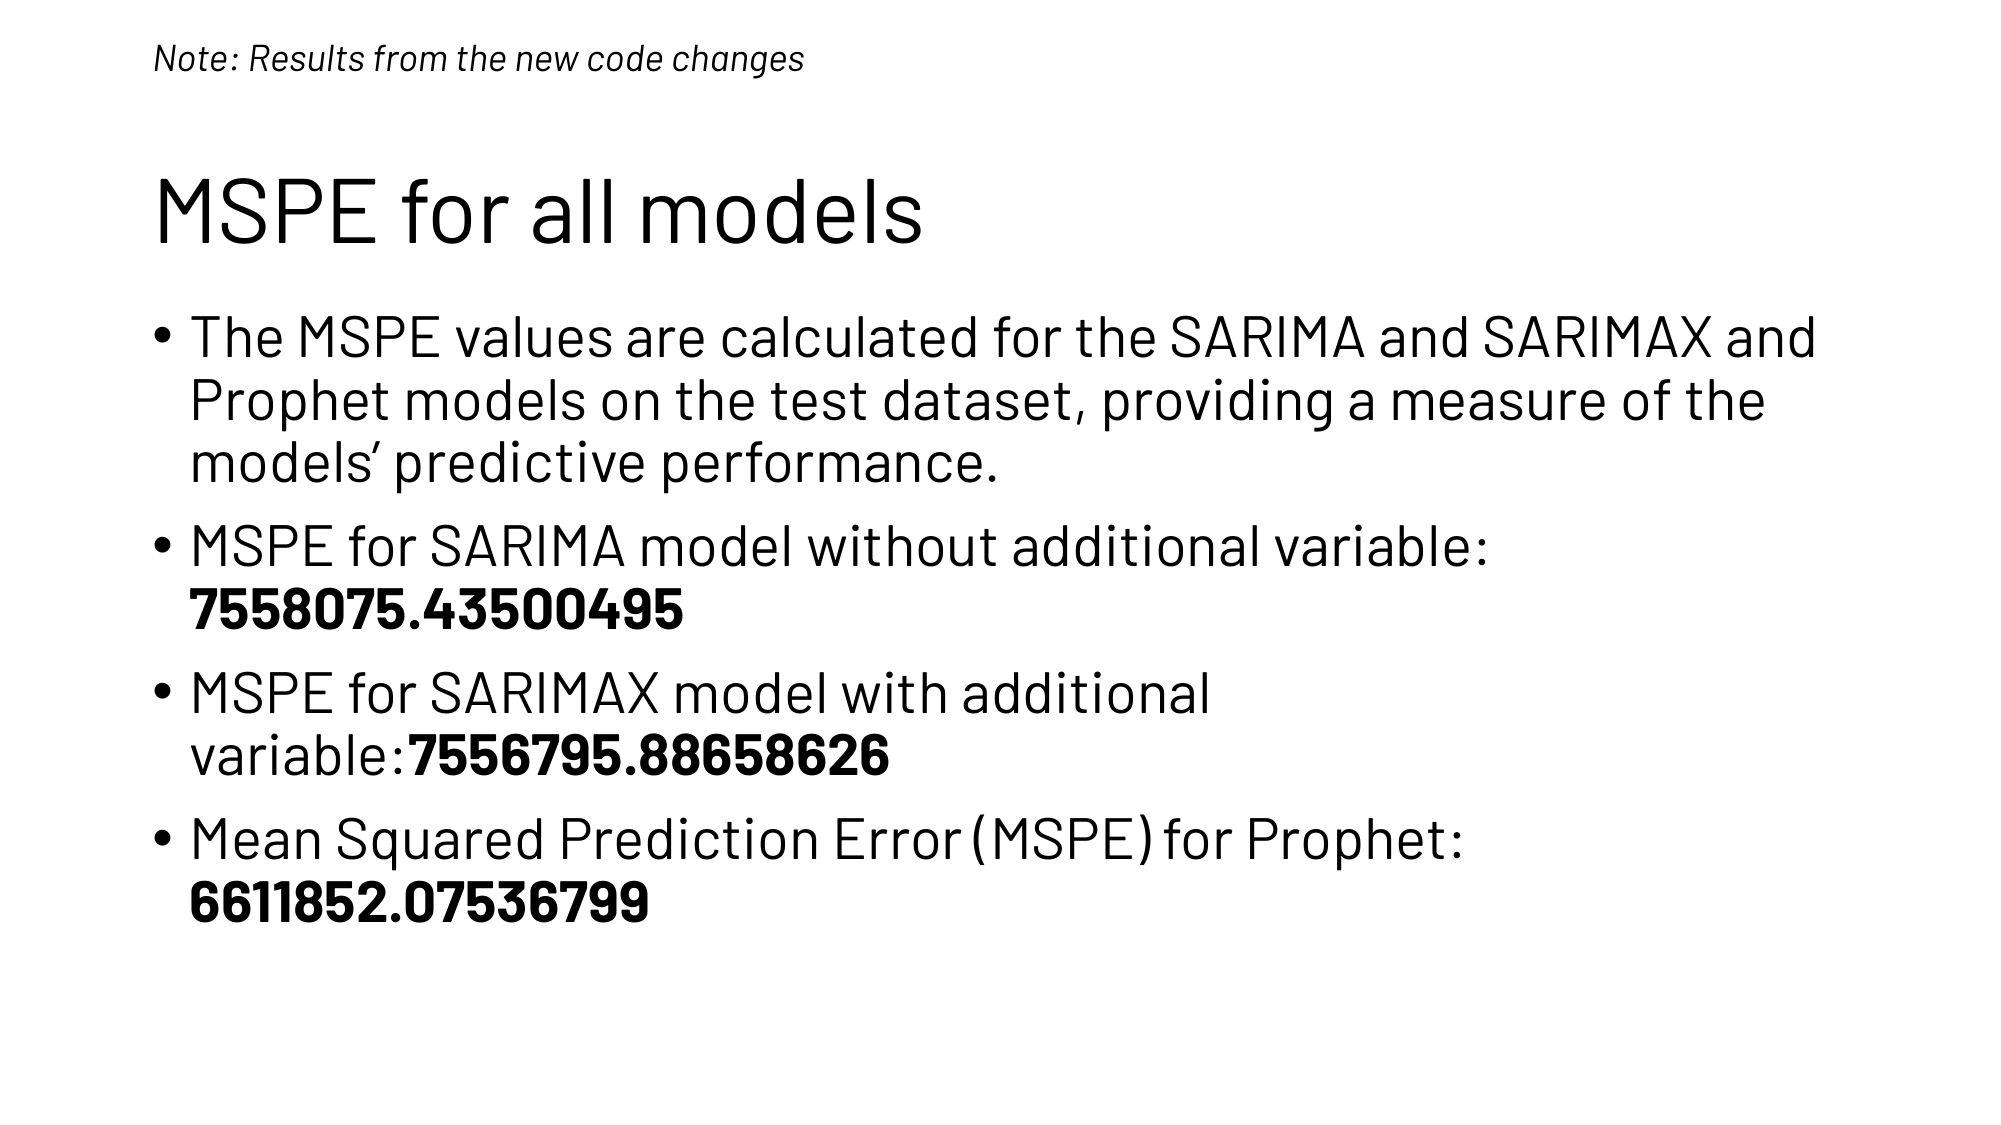

Note: Results from the new code changes

# MSPE for all models
The MSPE values are calculated for the SARIMA and SARIMAX and Prophet models on the test dataset, providing a measure of the models’ predictive performance.
MSPE for SARIMA model without additional variable: 7558075.43500495
MSPE for SARIMAX model with additional variable:7556795.88658626
Mean Squared Prediction Error (MSPE) for Prophet: 6611852.07536799